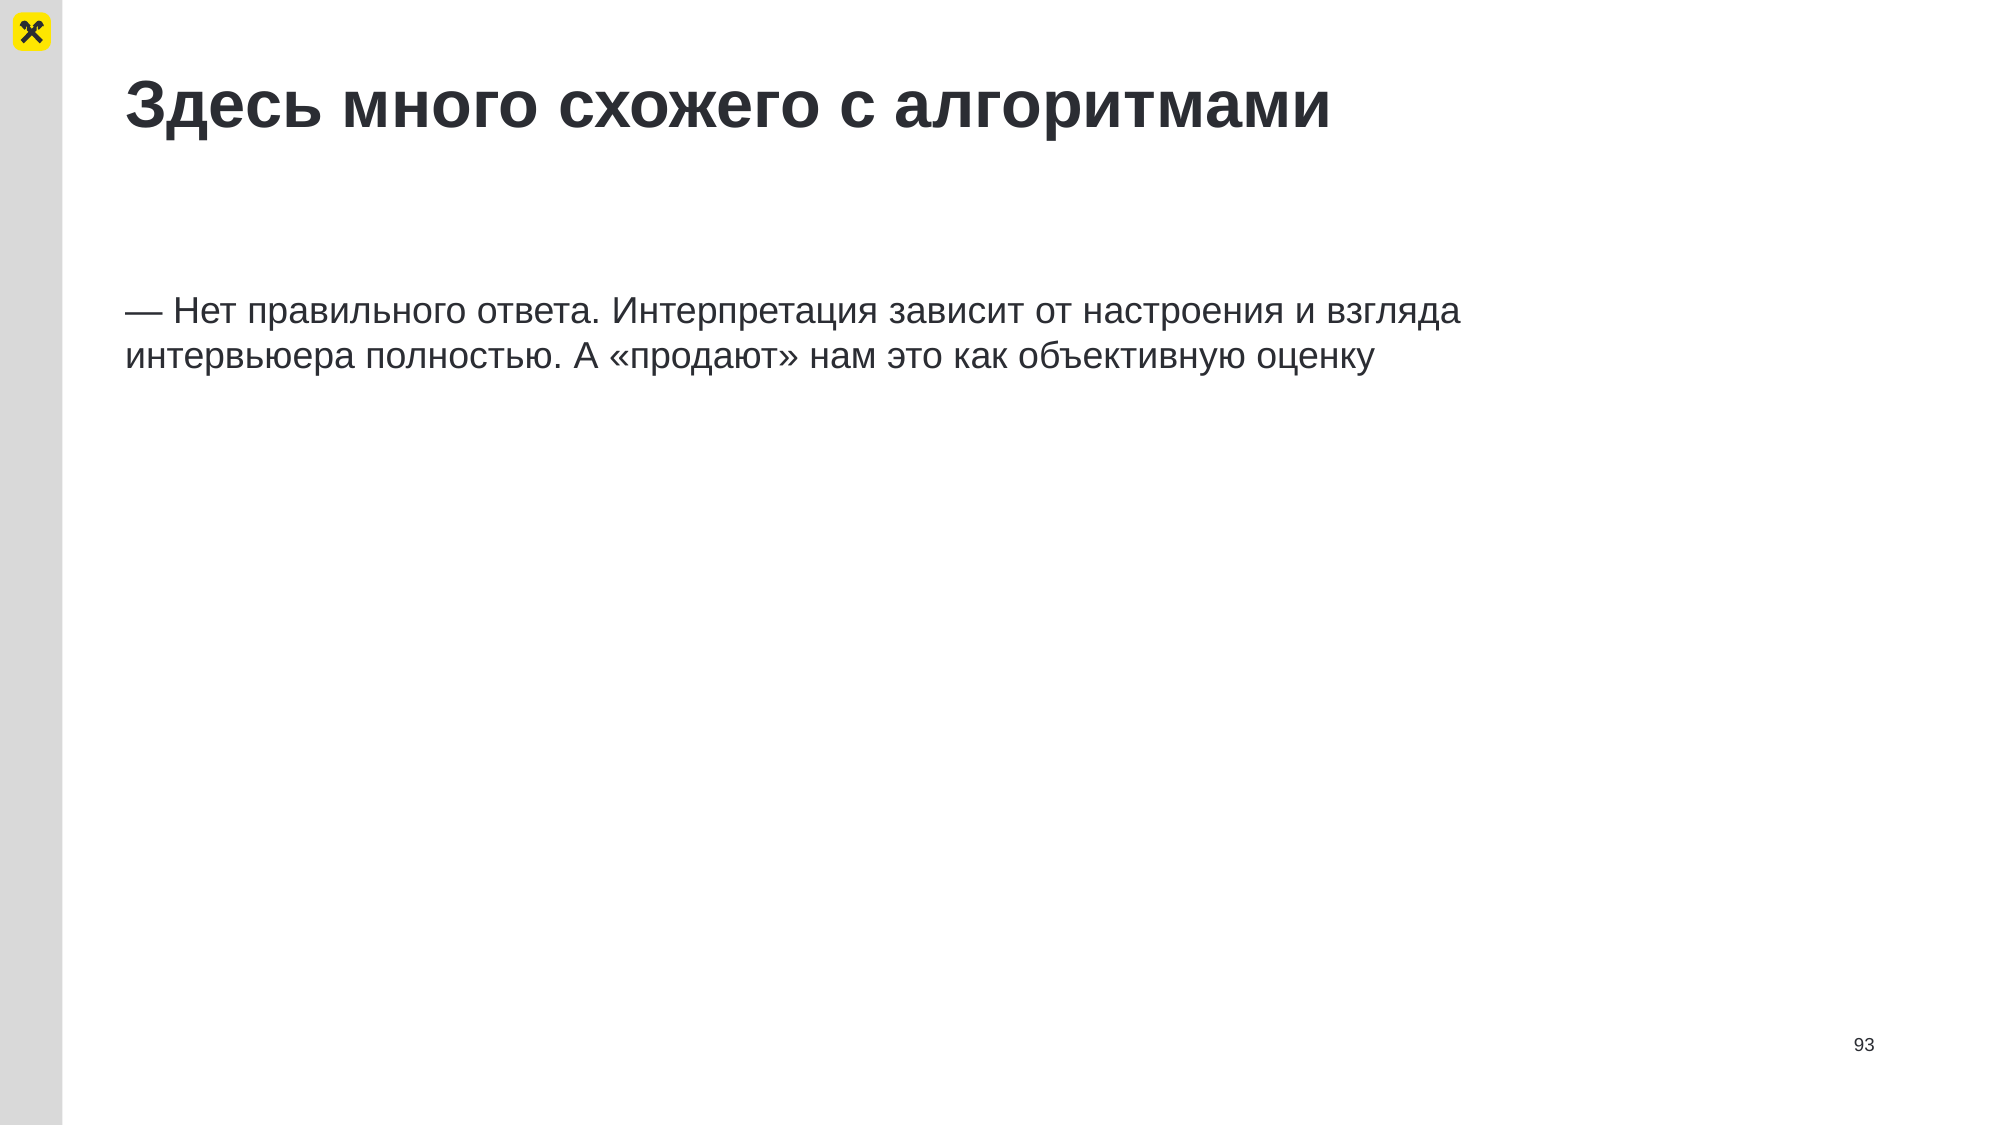

# Здесь много схожего с алгоритмами
— Нет правильного ответа. Интерпретация зависит от настроения и взгляда интервьюера полностью. А «продают» нам это как объективную оценку

93